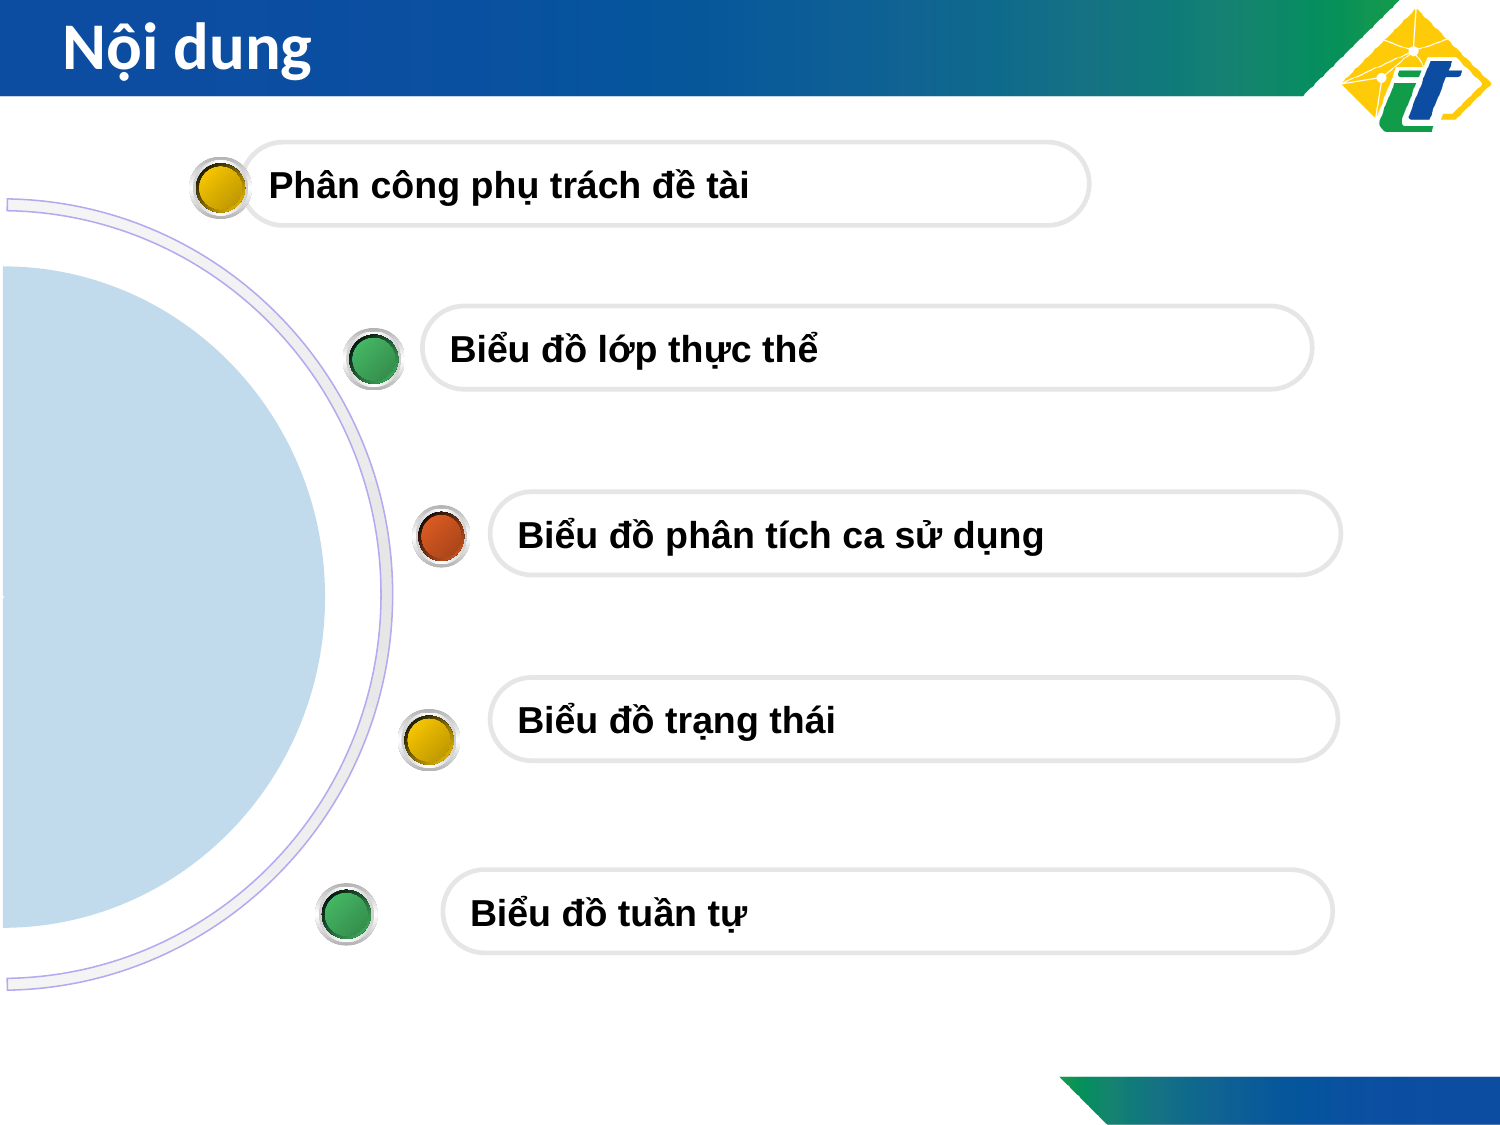

# Nội dung
Phân công phụ trách đề tài

Biểu đồ lớp thực thể

Biểu đồ phân tích ca sử dụng

Biểu đồ trạng thái

Biểu đồ tuần tự